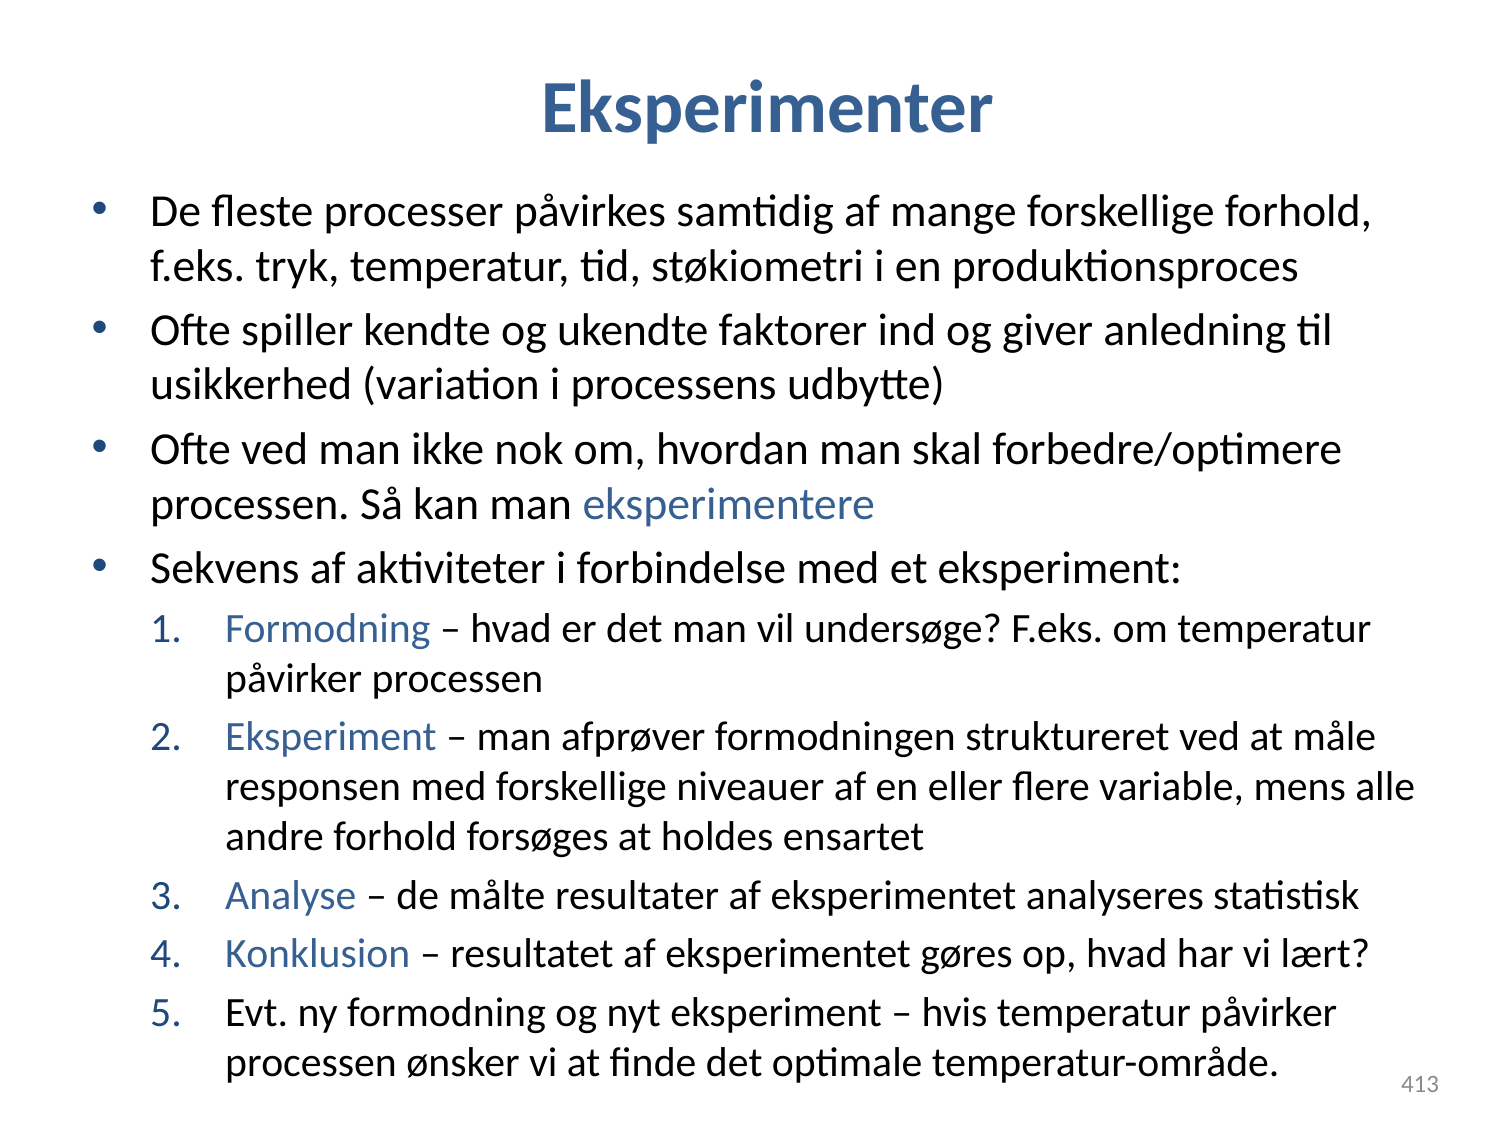

# Eksperimenter
De fleste processer påvirkes samtidig af mange forskellige forhold, f.eks. tryk, temperatur, tid, støkiometri i en produktionsproces
Ofte spiller kendte og ukendte faktorer ind og giver anledning til usikkerhed (variation i processens udbytte)
Ofte ved man ikke nok om, hvordan man skal forbedre/optimere processen. Så kan man eksperimentere
Sekvens af aktiviteter i forbindelse med et eksperiment:
Formodning – hvad er det man vil undersøge? F.eks. om temperatur påvirker processen
Eksperiment – man afprøver formodningen struktureret ved at måle responsen med forskellige niveauer af en eller flere variable, mens alle andre forhold forsøges at holdes ensartet
Analyse – de målte resultater af eksperimentet analyseres statistisk
Konklusion – resultatet af eksperimentet gøres op, hvad har vi lært?
Evt. ny formodning og nyt eksperiment – hvis temperatur påvirker processen ønsker vi at finde det optimale temperatur-område.
413